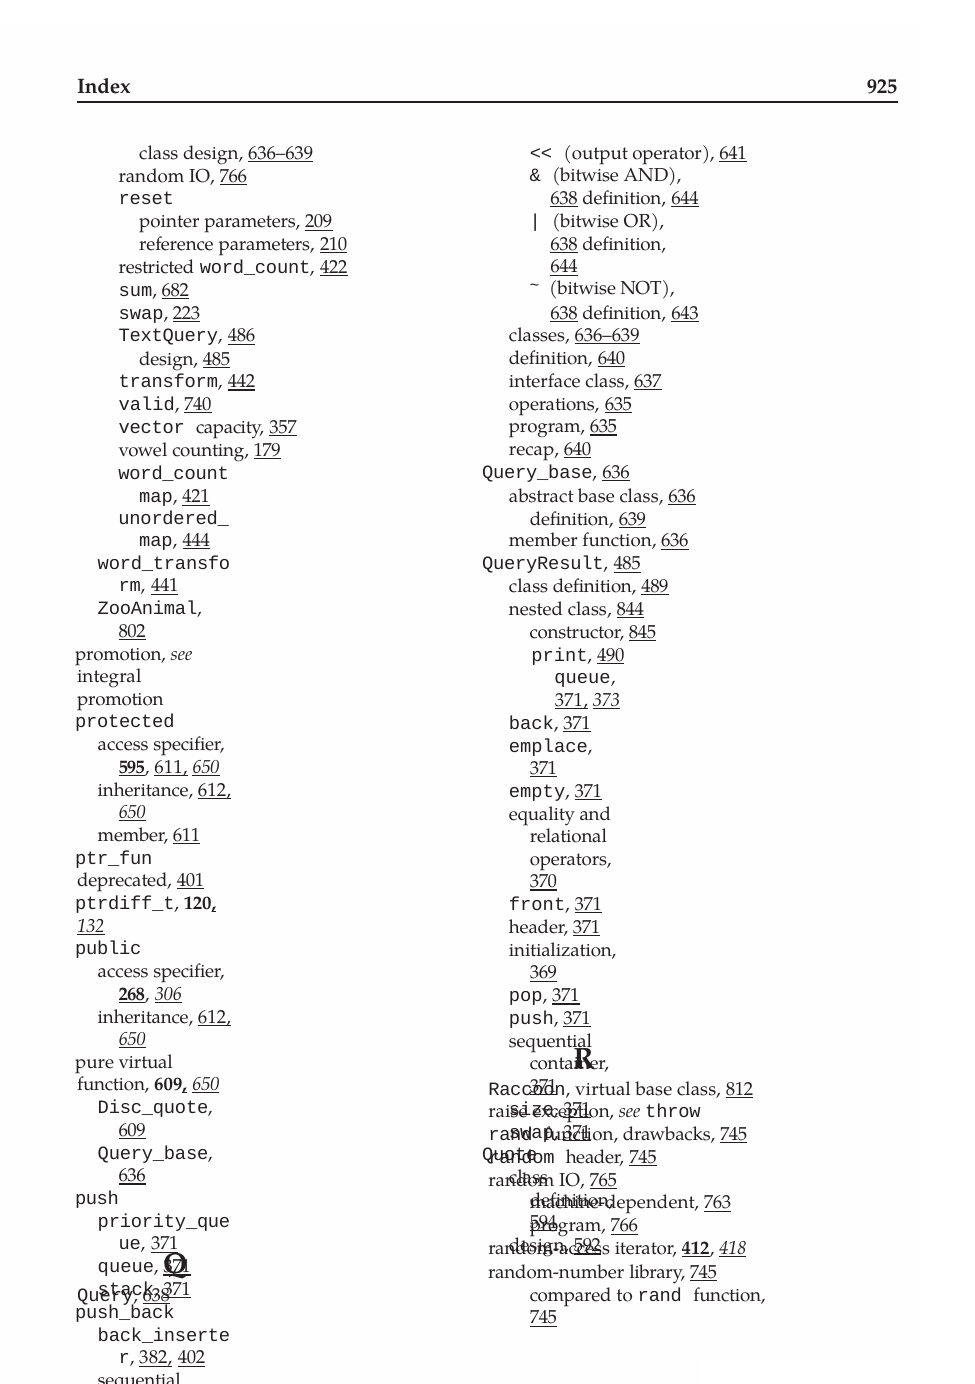

Index
925

<< (output operator), 641
& (bitwise AND), 638 deﬁnition, 644
| (bitwise OR), 638 deﬁnition, 644
~ (bitwise NOT), 638 deﬁnition, 643
classes, 636–639
deﬁnition, 640
interface class, 637
operations, 635
program, 635
recap, 640
Query_base, 636
abstract base class, 636 deﬁnition, 639
member function, 636
QueryResult, 485
class deﬁnition, 489
nested class, 844
constructor, 845
print, 490
queue, 371, 373
back, 371
emplace, 371
empty, 371
equality and relational operators, 370
front, 371
header, 371
initialization, 369
pop, 371
push, 371
sequential container, 371
size, 371
swap, 371
Quote
class deﬁnition, 594
design, 592
class design, 636–639
random IO, 766
reset
pointer parameters, 209
reference parameters, 210
restricted word_count, 422
sum, 682
swap, 223
TextQuery, 486
design, 485
transform, 442
valid, 740
vector capacity, 357
vowel counting, 179
word_count map, 421
unordered_map, 444
word_transform, 441
ZooAnimal, 802
promotion, see integral promotion
protected
access speciﬁer, 595, 611, 650
inheritance, 612, 650
member, 611
ptr_fun deprecated, 401
ptrdiff_t, 120, 132
public
access speciﬁer, 268, 306
inheritance, 612, 650
pure virtual function, 609, 650
Disc_quote, 609
Query_base, 636
push
priority_queue, 371
queue, 371
stack, 371
push_back
back_inserter, 382, 402
sequential container, 100, 132, 342
move-enabled, 545
StrVec, 527
move-enabled, 545
push_front
front_inserter, 402
sequential container, 342
put, istream, 761
putback, istream, 761
R
Raccoon, virtual base class, 812 raise exception, see throw rand function, drawbacks, 745 random header, 745
random IO, 765
machine-dependent, 763
program, 766
random-access iterator, 412, 418
random-number library, 745 compared to rand function, 745
Q
Query, 638